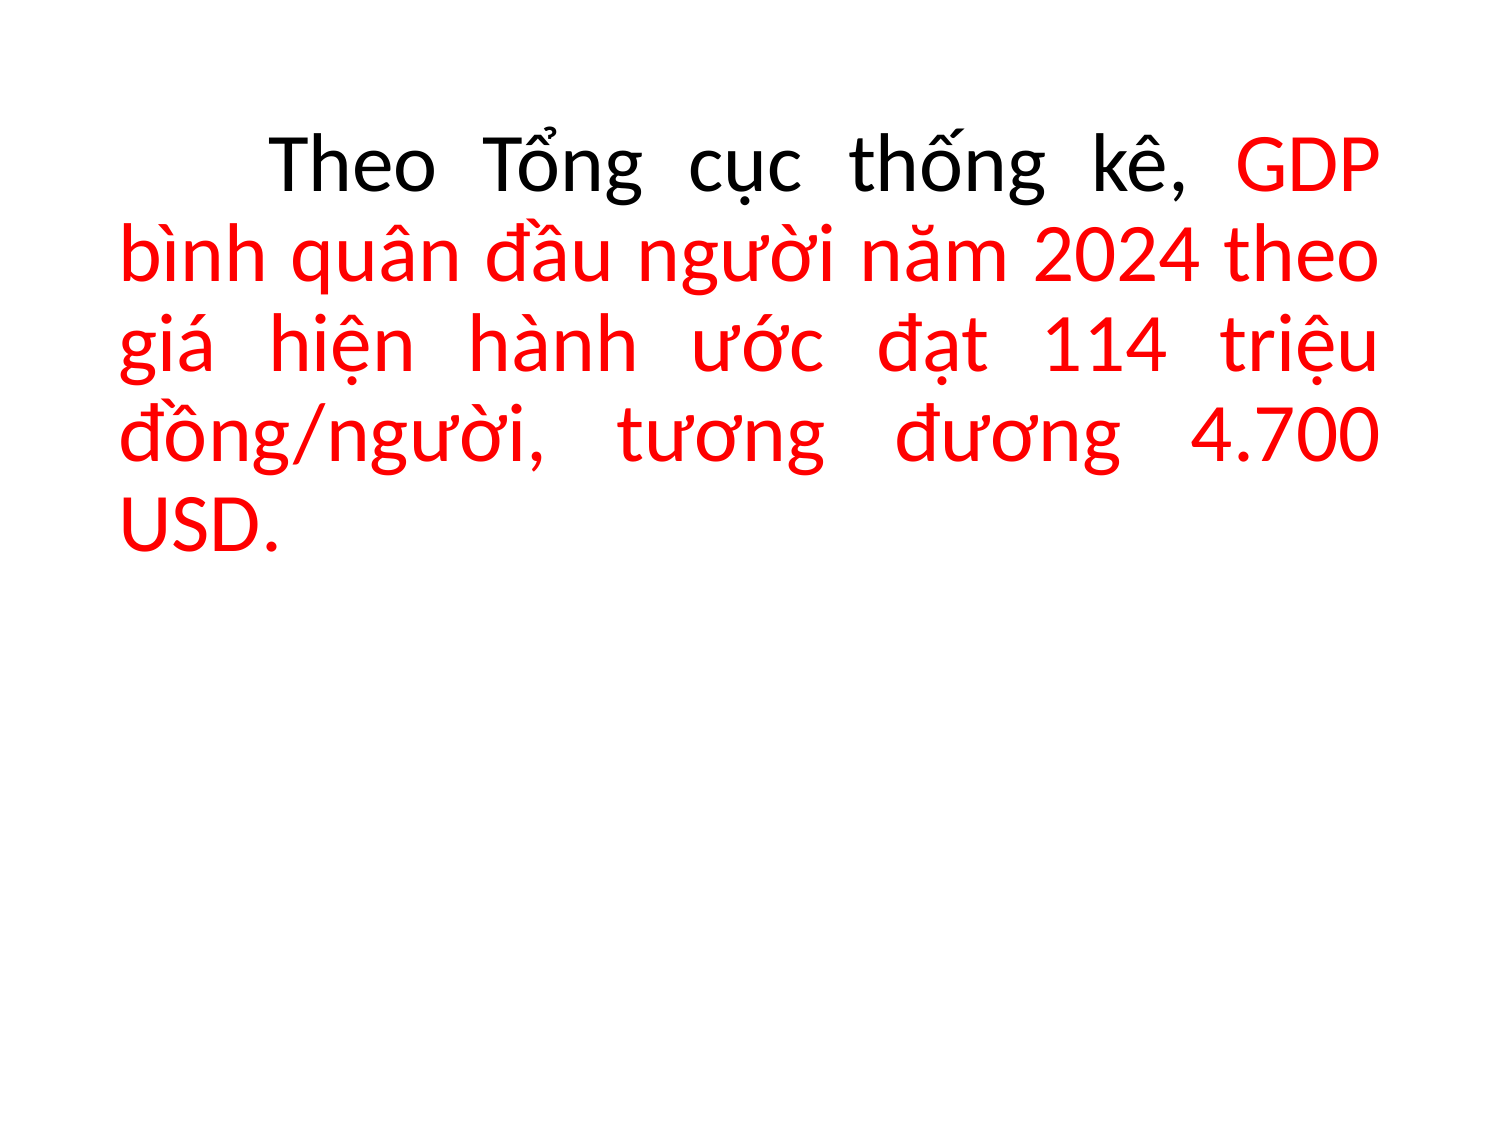

Theo Tổng cục thống kê, GDP bình quân đầu người năm 2024 theo giá hiện hành ước đạt 114 triệu đồng/người, tương đương 4.700 USD.